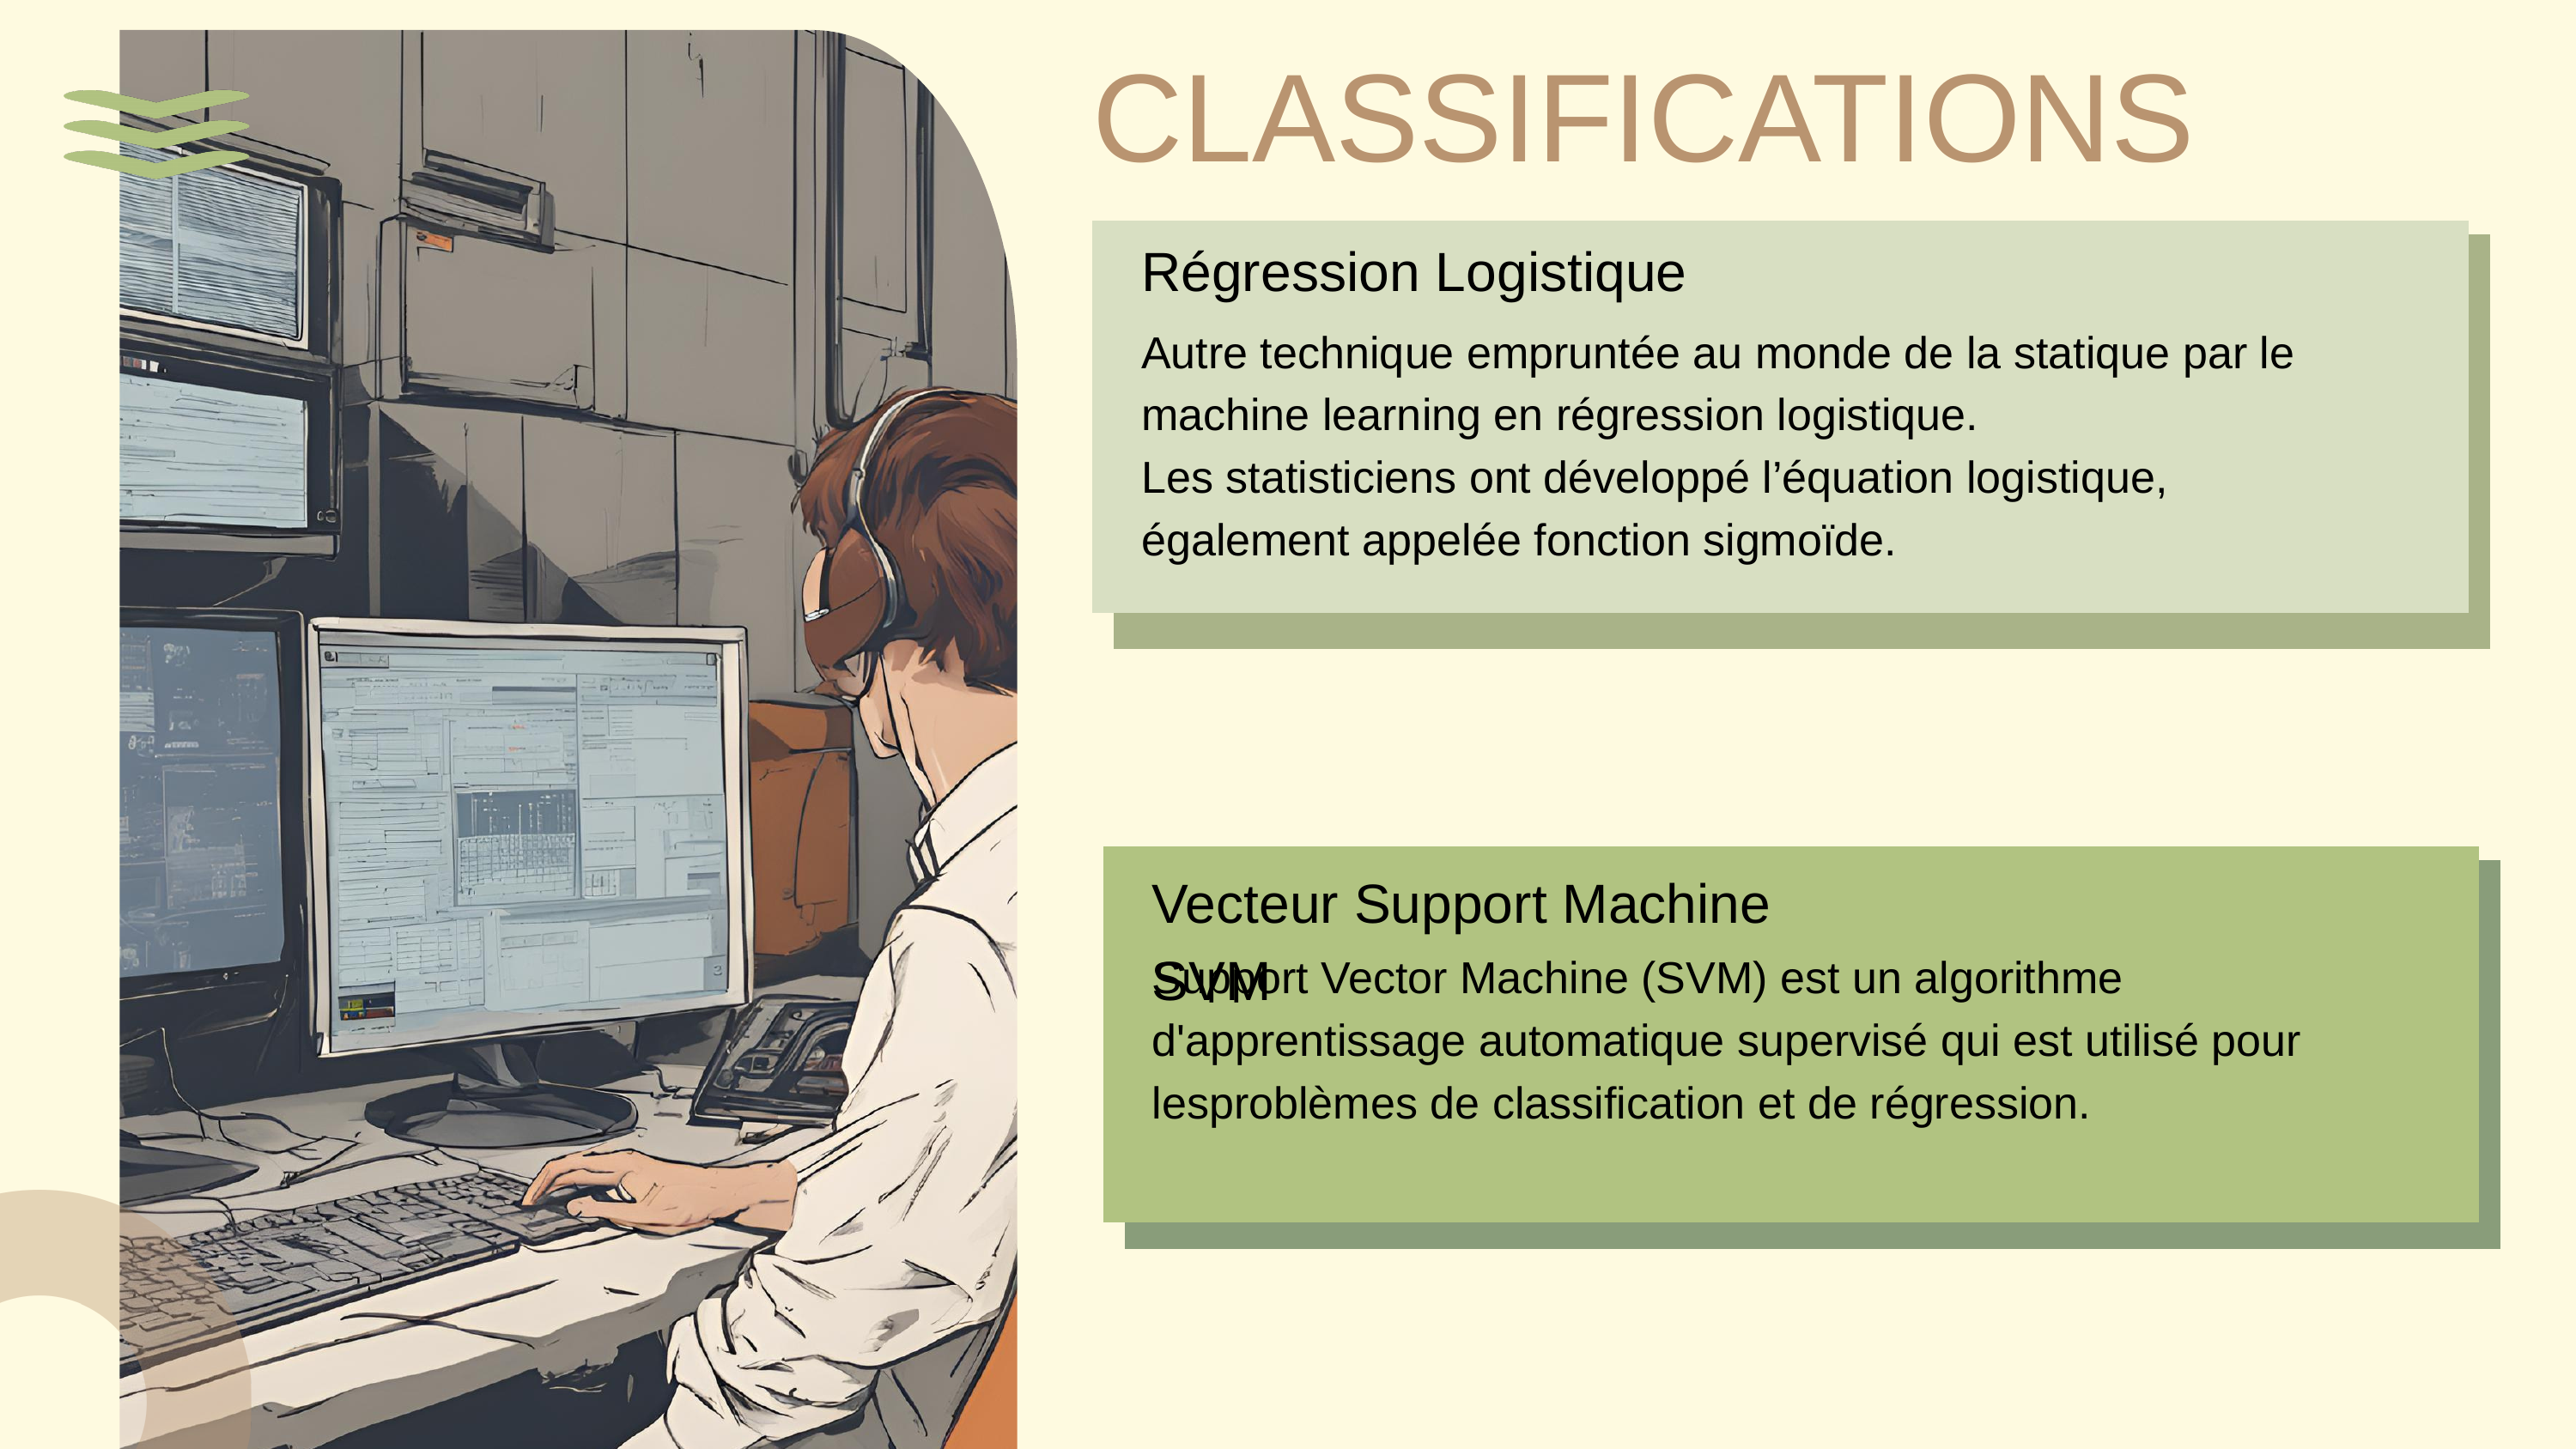

CLASSIFICATIONS

Régression Logistique

Autre technique empruntée au monde de la statique par le
machine learning en régression logistique.
Les statisticiens ont développé l’équation logistique,
également appelée fonction sigmoïde.

Vecteur Support Machine SVM

Support Vector Machine (SVM) est un algorithme
d'apprentissage automatique supervisé qui est utilisé pour lesproblèmes de classification et de régression.